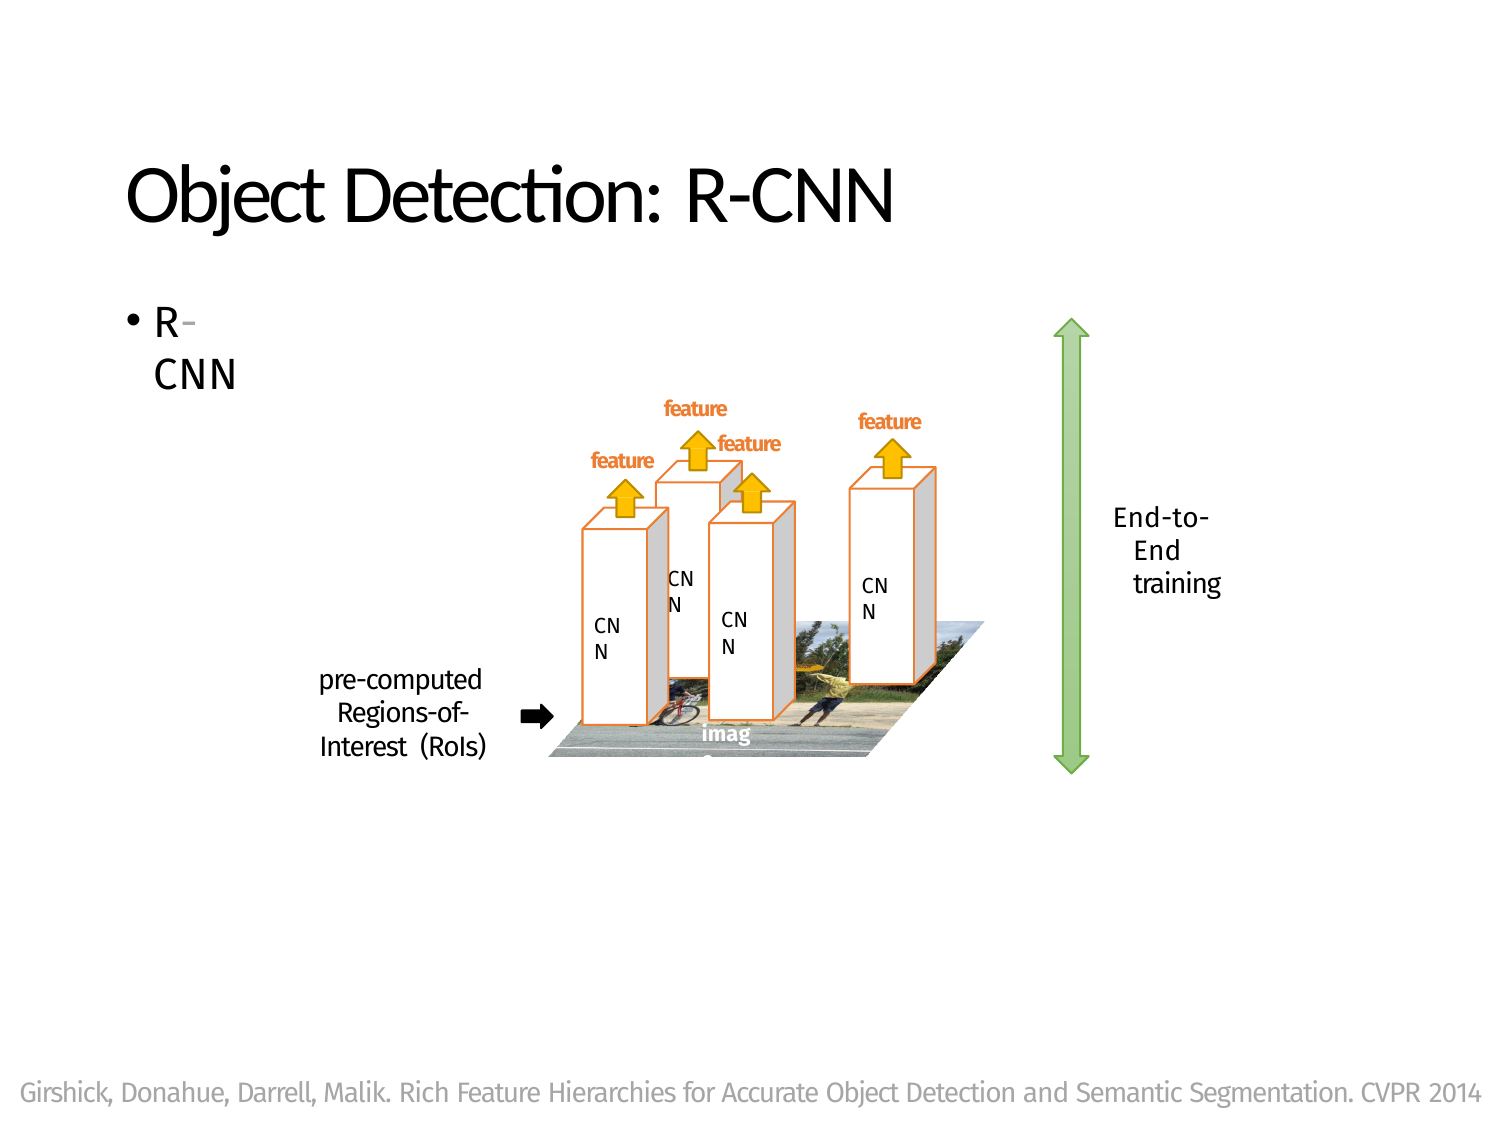

# Object Detection: R-CNN
R-CNN

feature
feature
feature

feature

End-to-End  training

CNN
CNN
CNN
CNN

pre-computed  Regions-of-Interest  (RoIs)

image
Girshick, Donahue, Darrell, Malik. Rich Feature Hierarchies for Accurate Object Detection and Semantic Segmentation. CVPR 2014